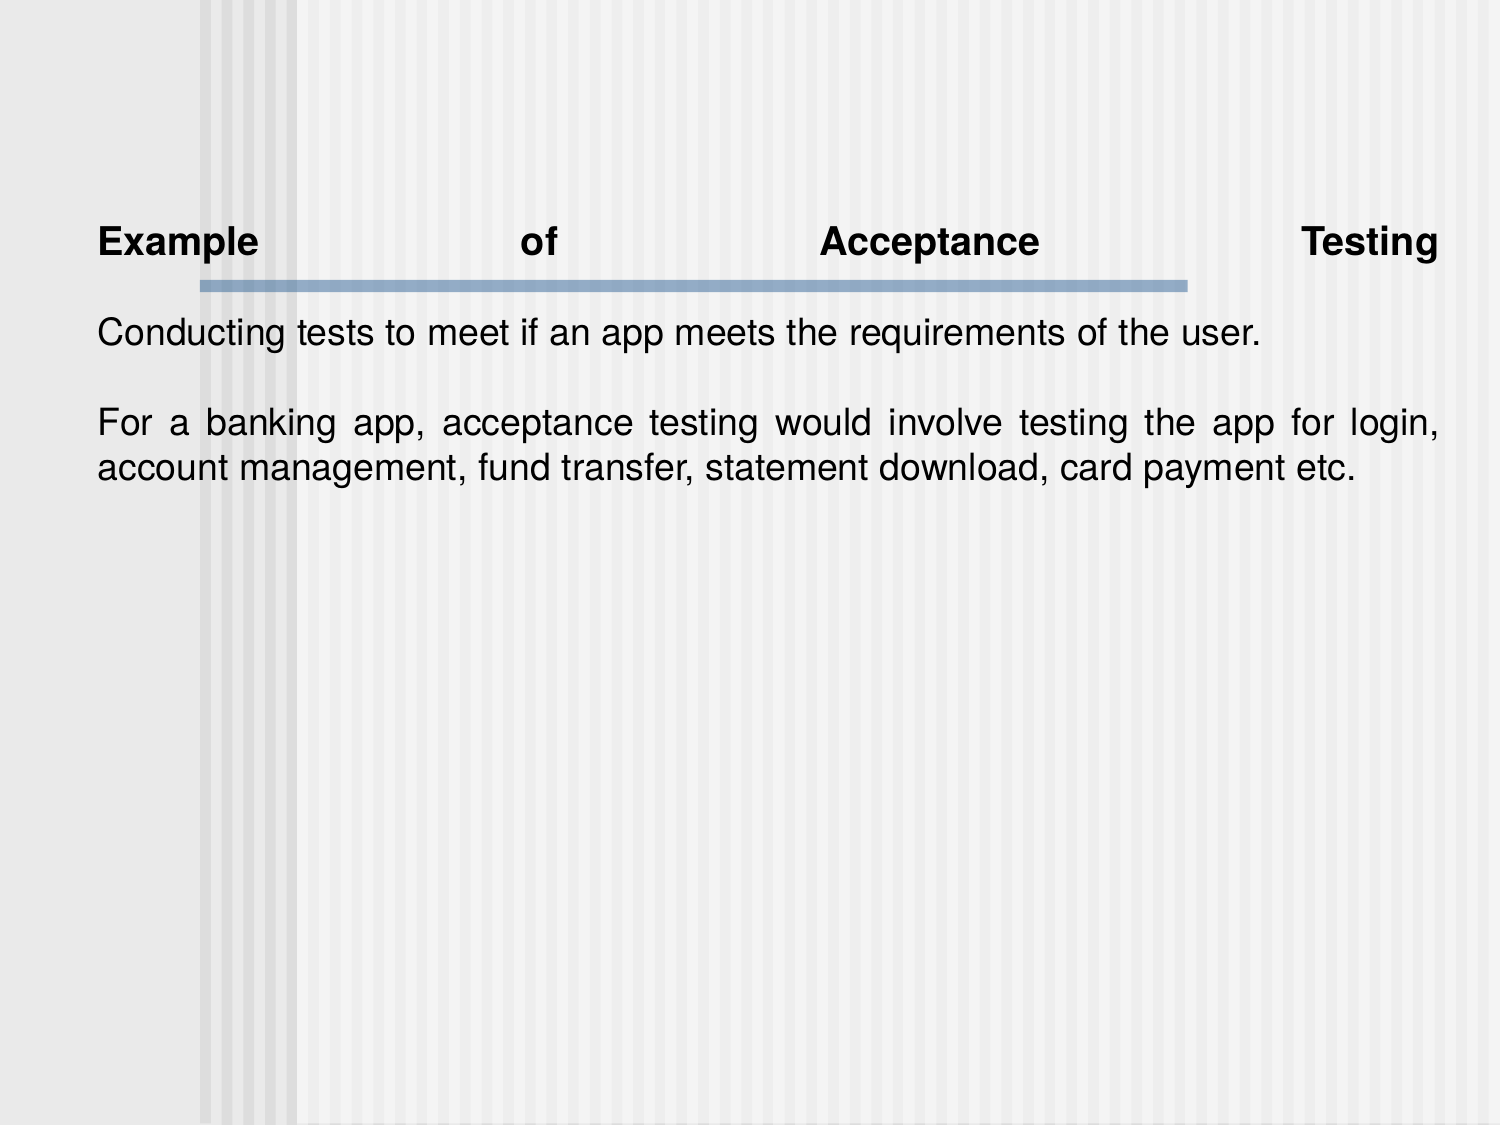

Example of Acceptance Testing
Conducting tests to meet if an app meets the requirements of the user.

For a banking app, acceptance testing would involve testing the app for login, account management, fund transfer, statement download, card payment etc.
56